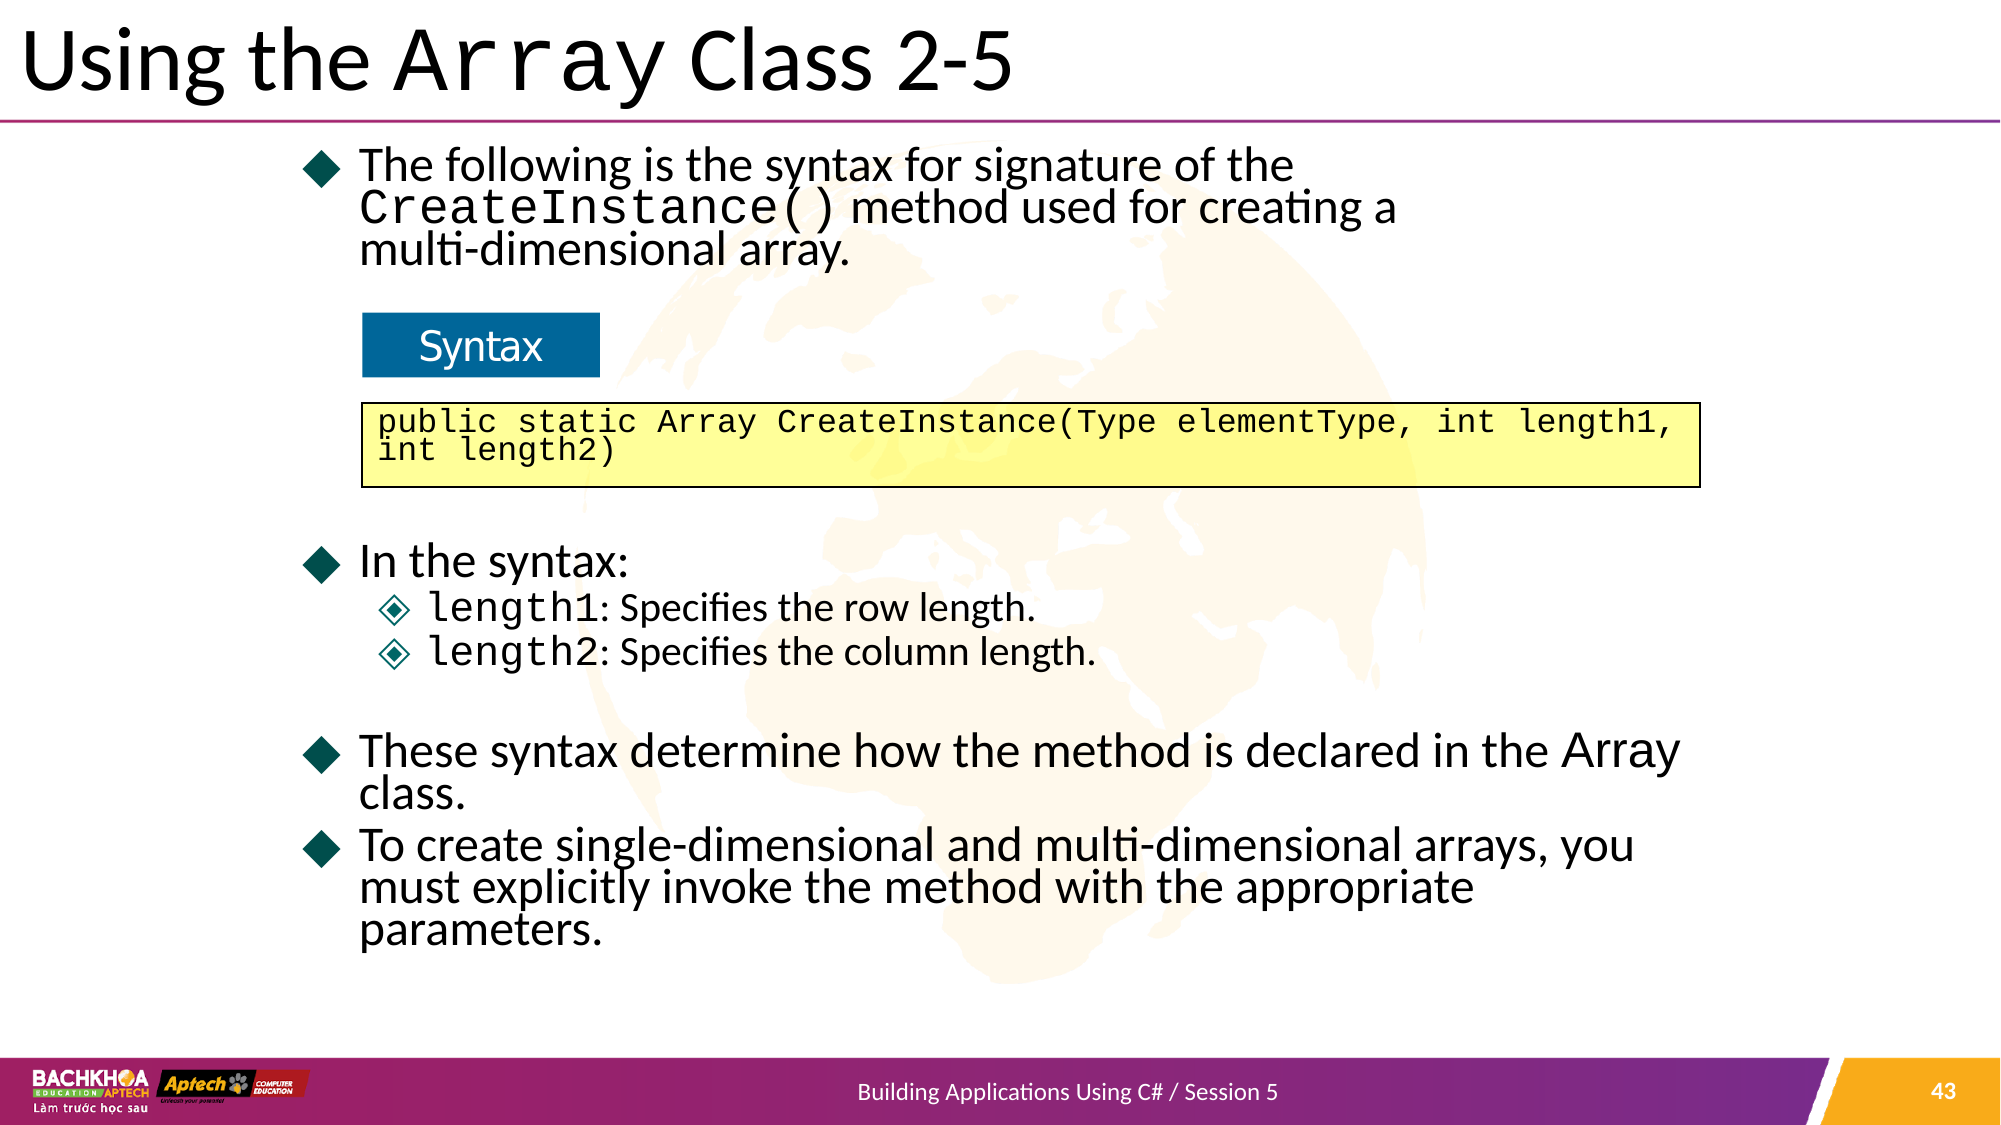

# Using the Array Class 2-5

The following is the syntax for signature of the CreateInstance() method used for creating a
multi-dimensional array.

In the syntax:
length1: Specifies the row length.
length2: Specifies the column length.

These syntax determine how the method is declared in the Array class.
To create single-dimensional and multi-dimensional arrays, you must explicitly invoke the method with the appropriate parameters.

Syntax
public static Array CreateInstance(Type elementType, int length1, int length2)

43
Building Applications Using C# / Session 5